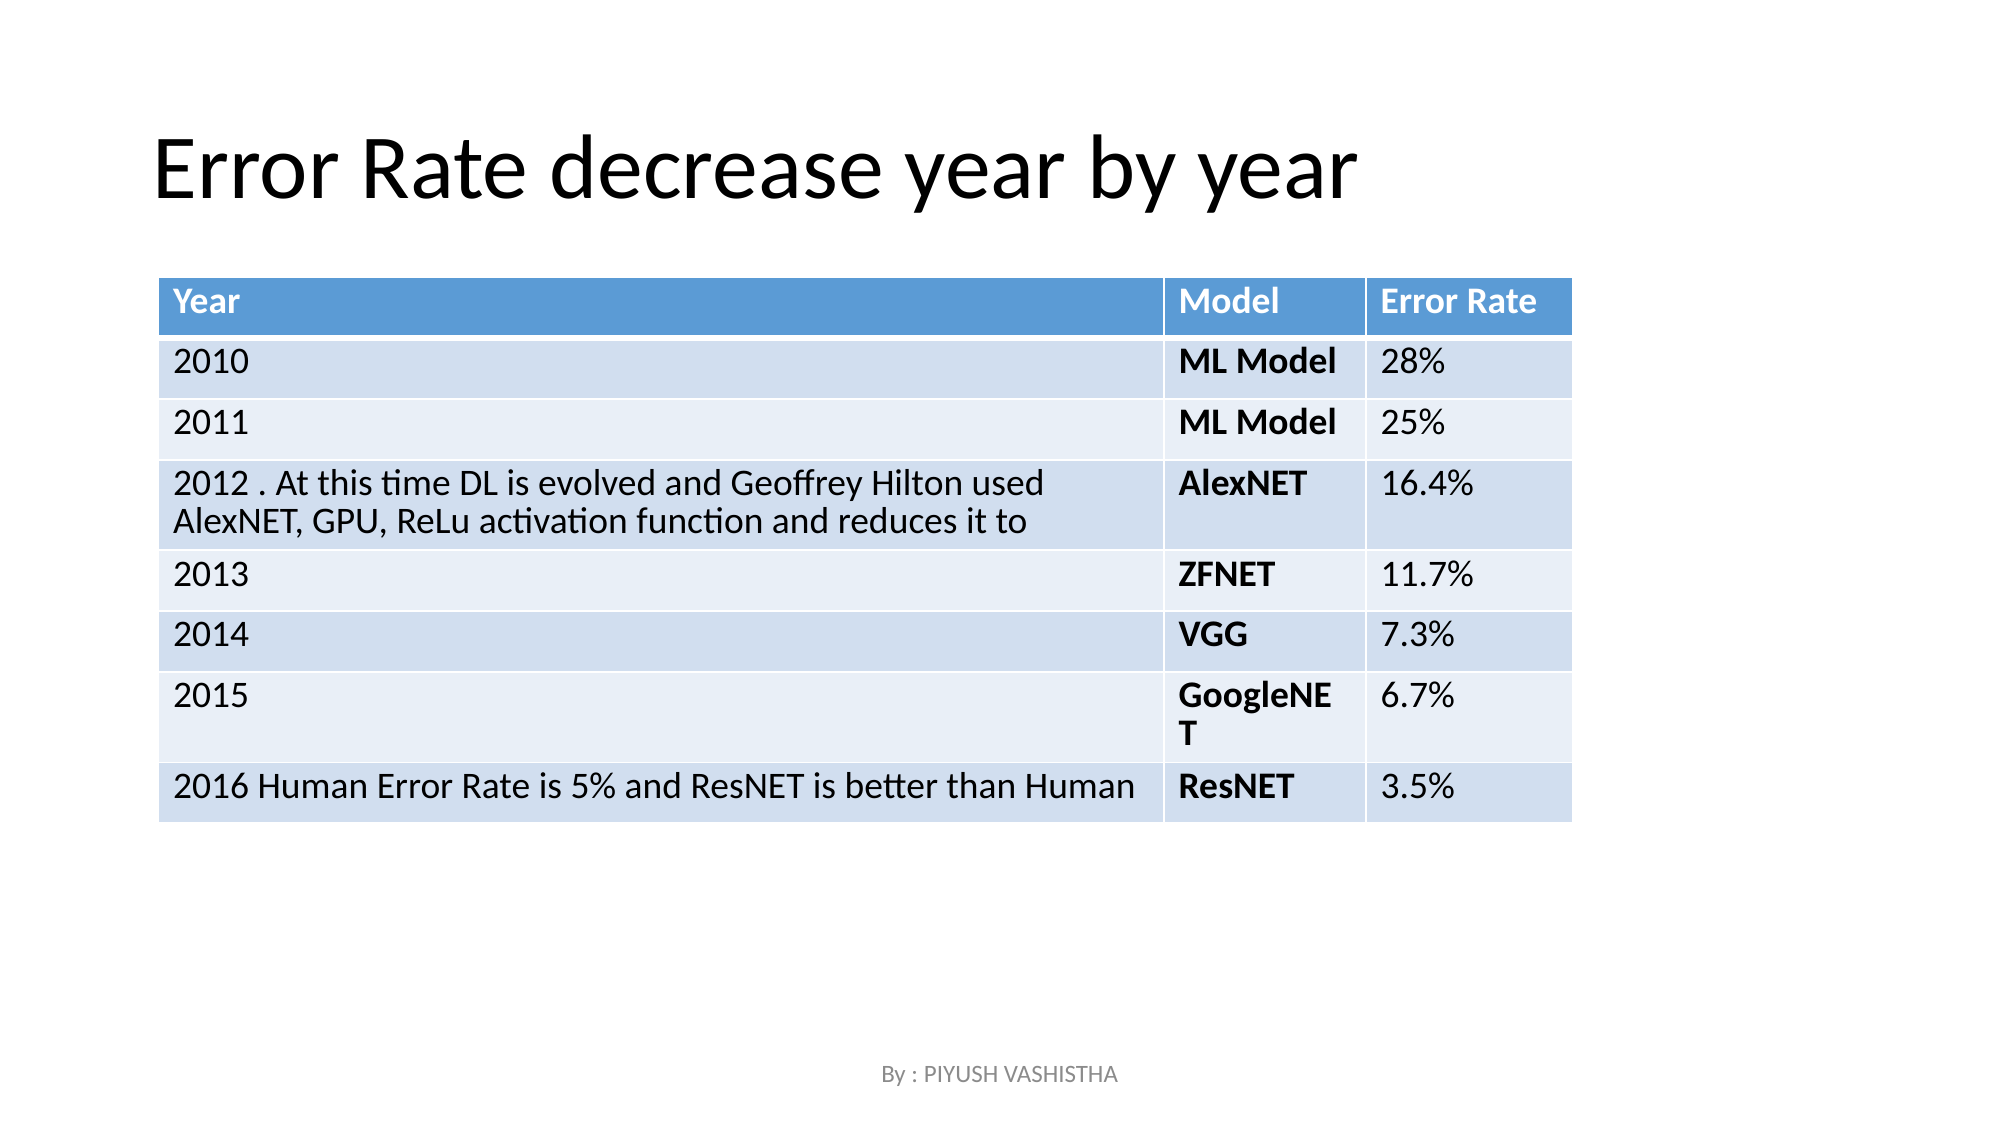

# Error Rate decrease year by year
| Year | Model | Error Rate |
| --- | --- | --- |
| 2010 | ML Model | 28% |
| 2011 | ML Model | 25% |
| 2012 . At this time DL is evolved and Geoffrey Hilton used AlexNET, GPU, ReLu activation function and reduces it to | AlexNET | 16.4% |
| 2013 | ZFNET | 11.7% |
| 2014 | VGG | 7.3% |
| 2015 | GoogleNET | 6.7% |
| 2016 Human Error Rate is 5% and ResNET is better than Human | ResNET | 3.5% |
By : PIYUSH VASHISTHA